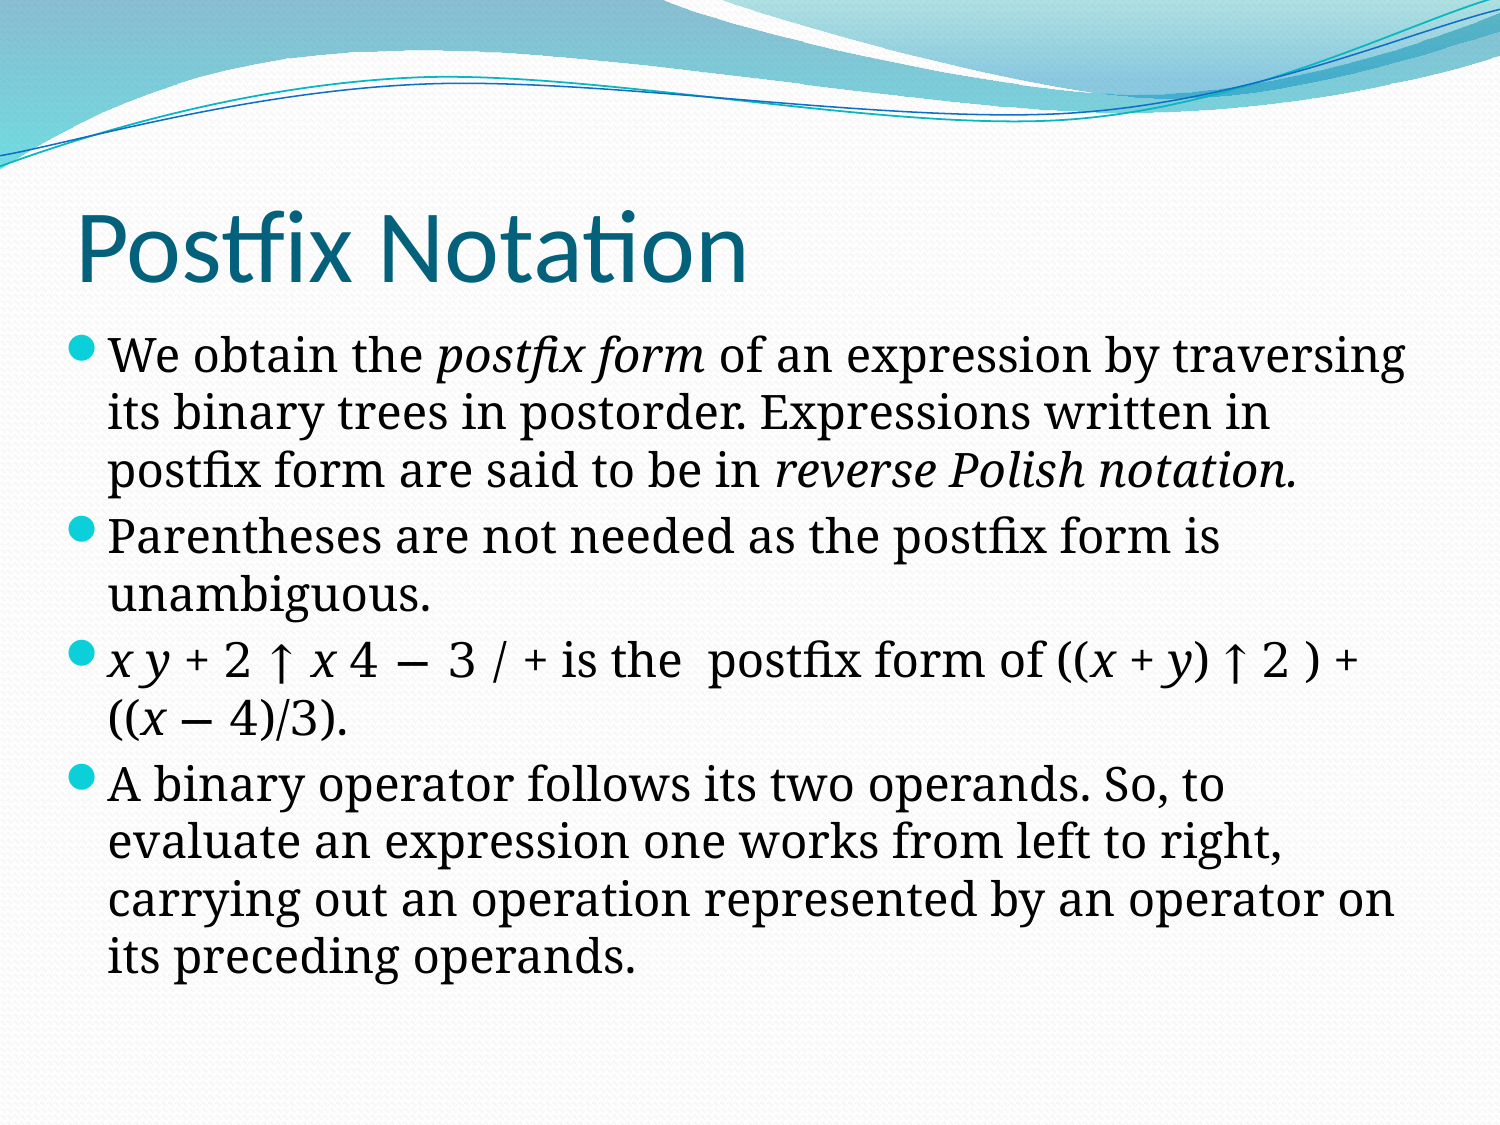

# Postfix Notation
We obtain the postfix form of an expression by traversing its binary trees in postorder. Expressions written in postfix form are said to be in reverse Polish notation.
Parentheses are not needed as the postfix form is unambiguous.
x y + 2 ↑ x 4 − 3 / + is the  postfix form of ((x + y) ↑ 2 ) + ((x − 4)/3).
A binary operator follows its two operands. So, to evaluate an expression one works from left to right, carrying out an operation represented by an operator on its preceding operands.